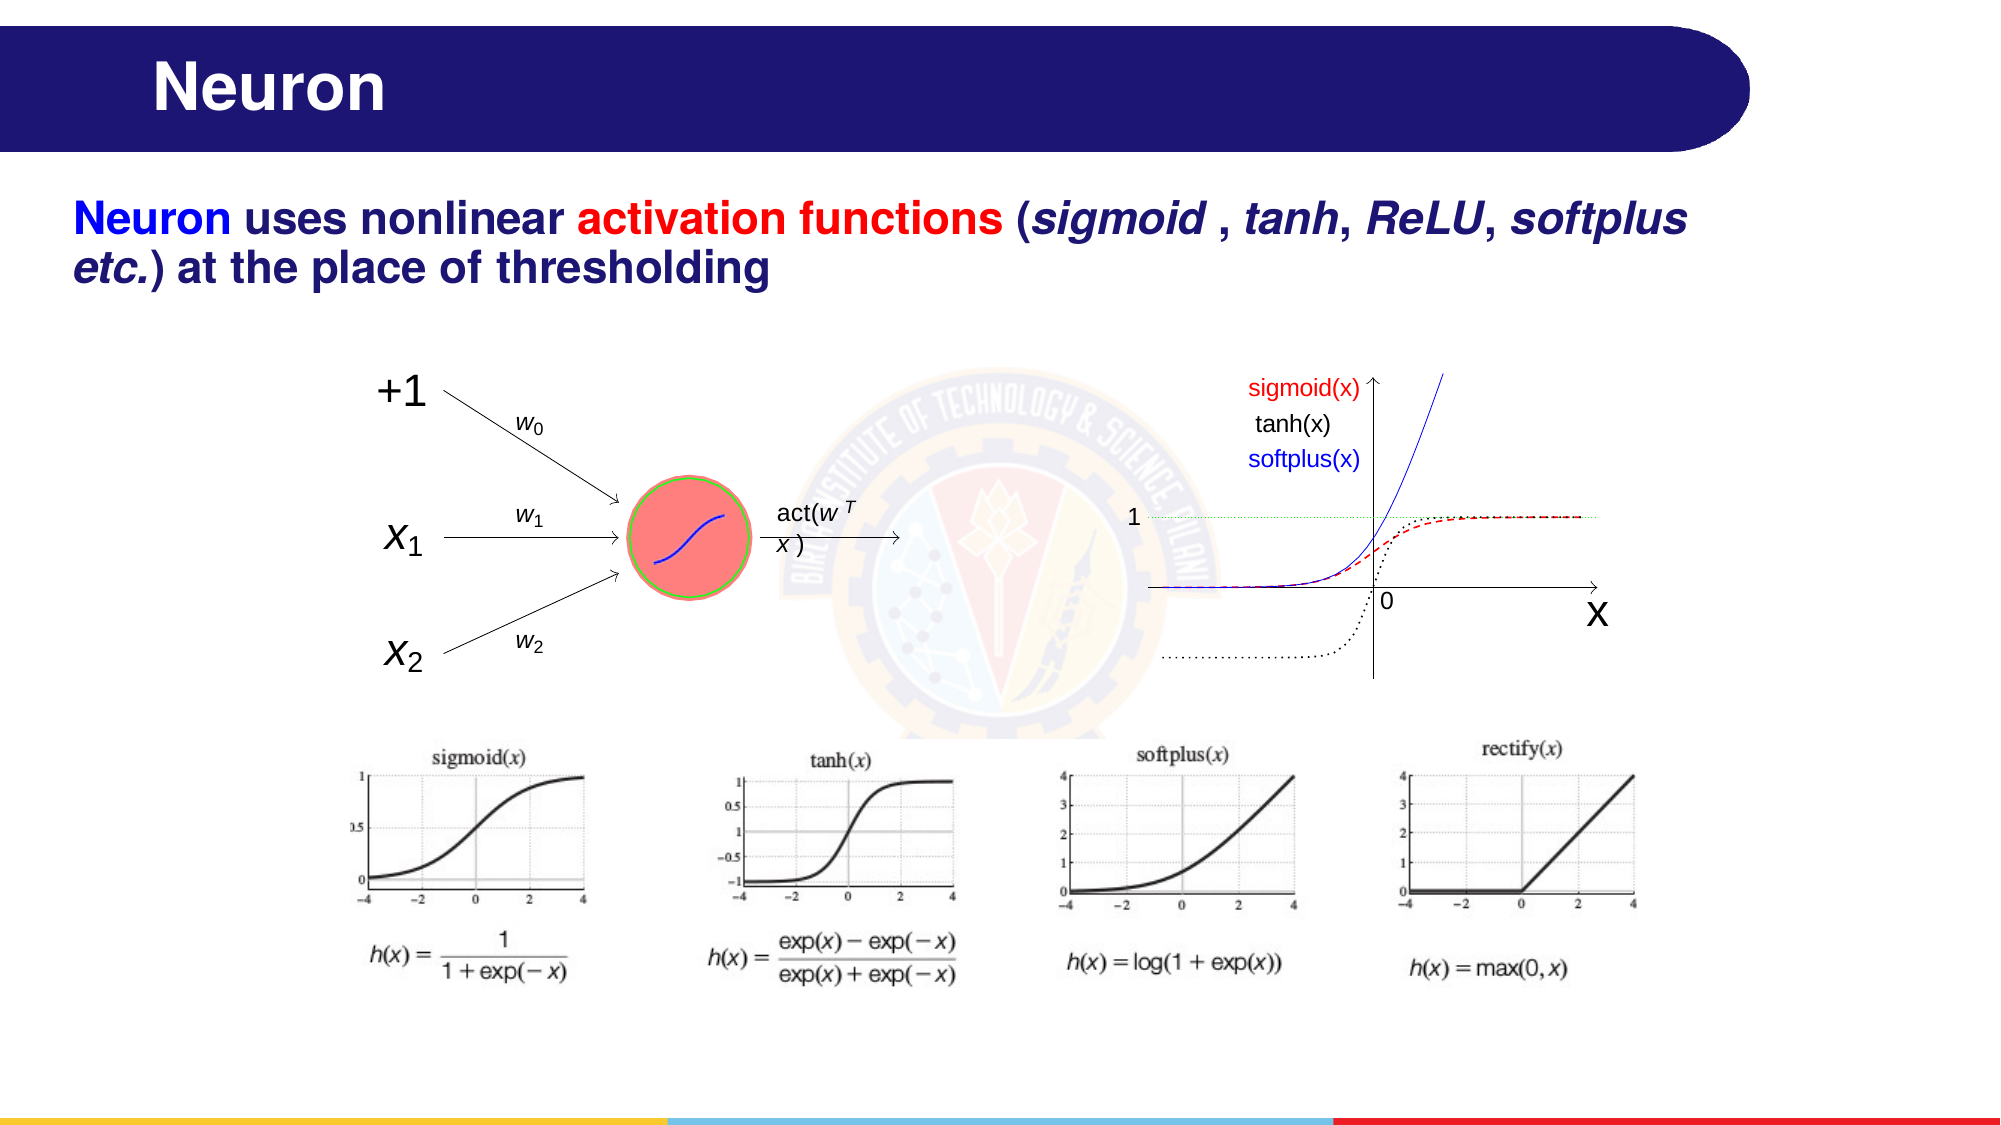

# Neuron
Neuron uses nonlinear activation functions (sigmoid , tanh, ReLU, softplus etc.) at the place of thresholding

+1
sigmoid(x)  tanh(x)  softplus(x)

w0

act(w T x )
w1

x1
1

x

0

x2
w2